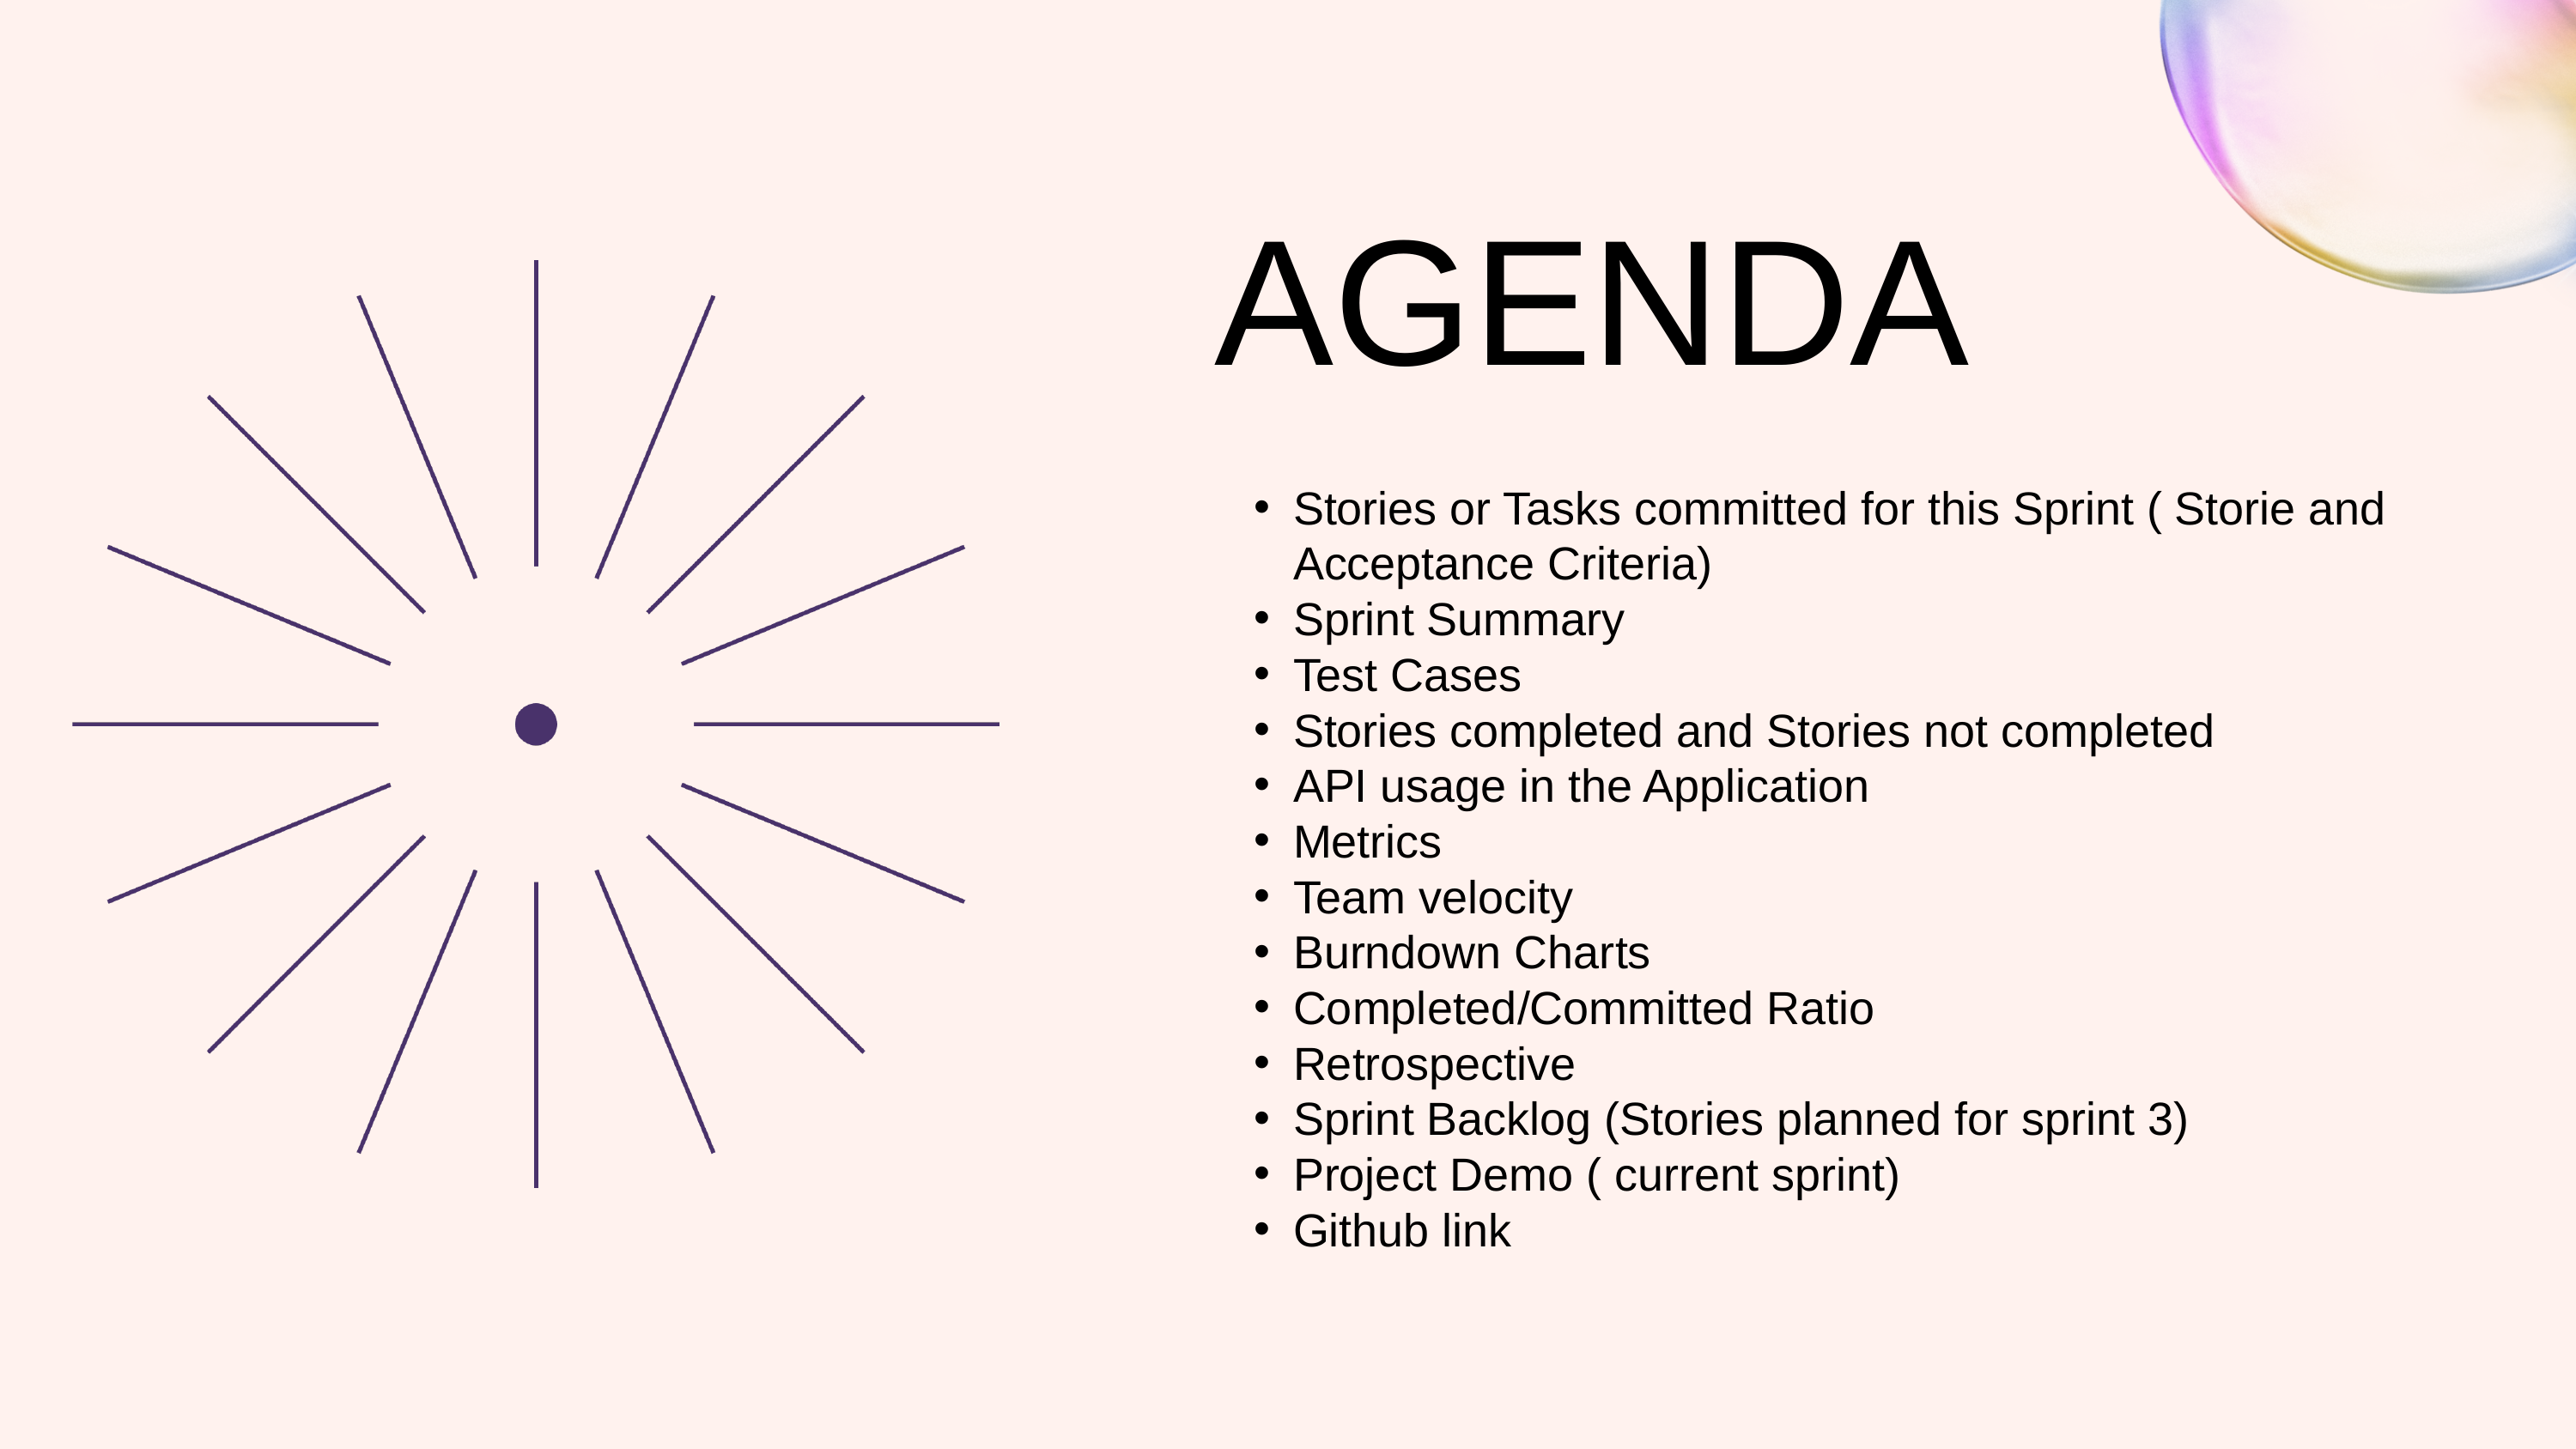

AGENDA
Stories or Tasks committed for this Sprint ( Storie and Acceptance Criteria)
Sprint Summary
Test Cases
Stories completed and Stories not completed
API usage in the Application
Metrics
Team velocity
Burndown Charts
Completed/Committed Ratio
Retrospective
Sprint Backlog (Stories planned for sprint 3)
Project Demo ( current sprint)
Github link